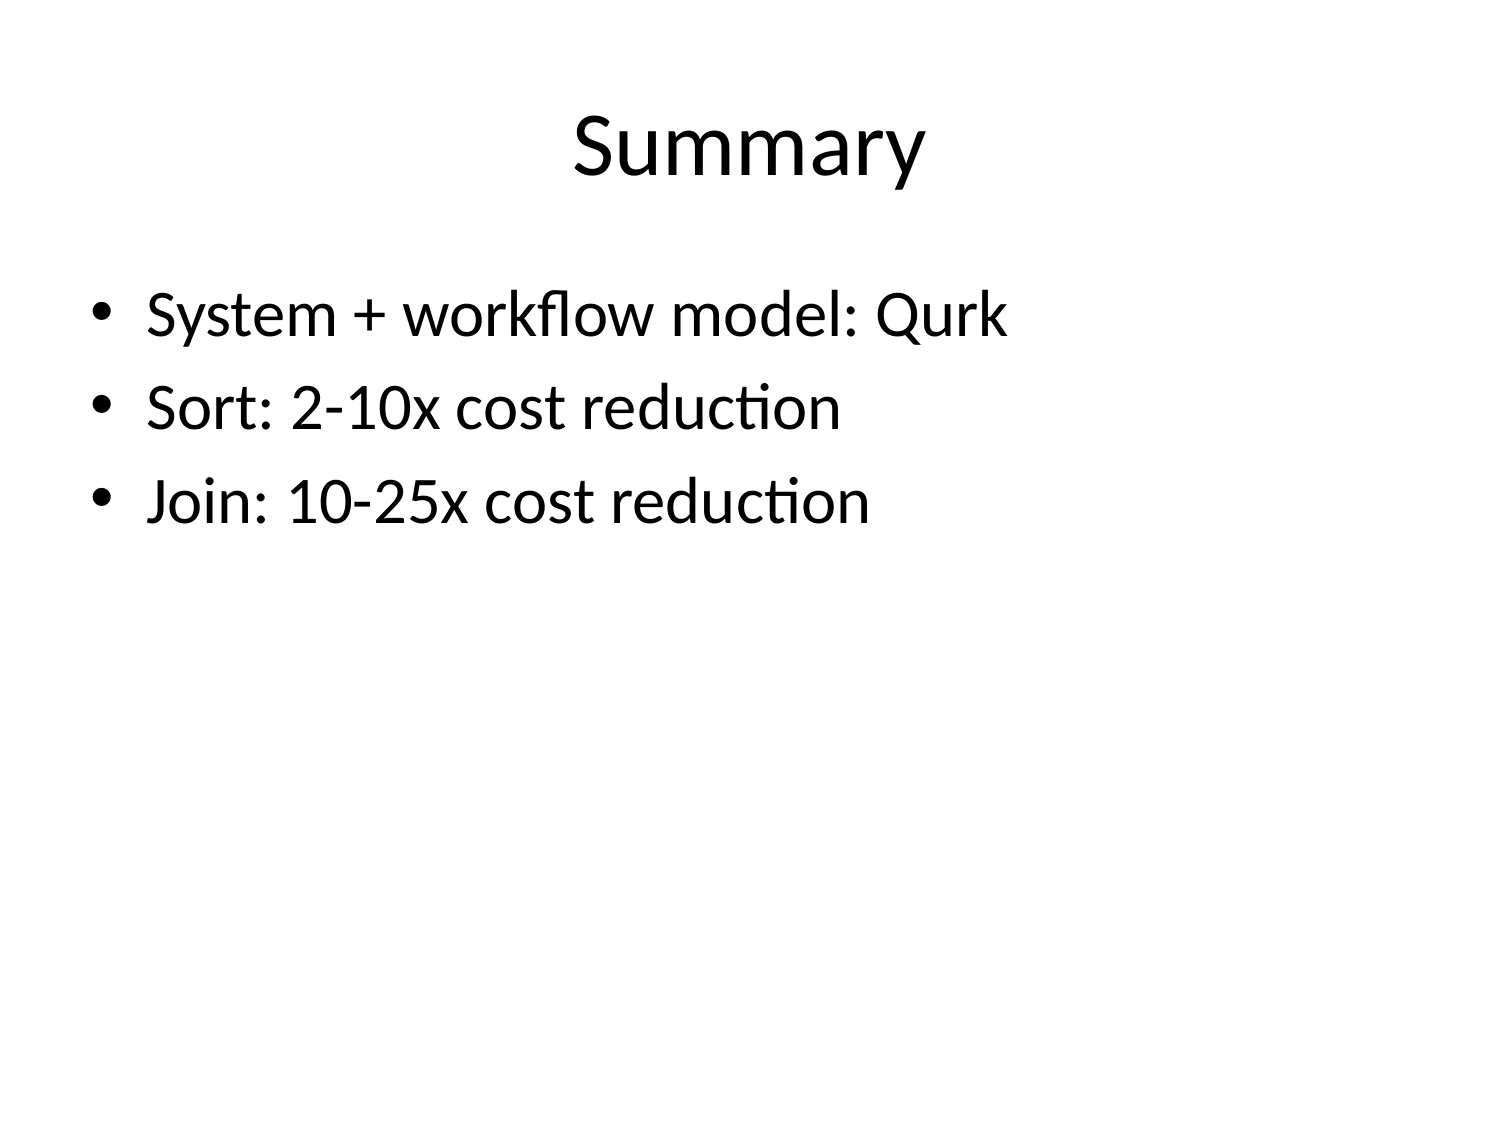

# Summary
System + workflow model: Qurk
Sort: 2-10x cost reduction
Join: 10-25x cost reduction